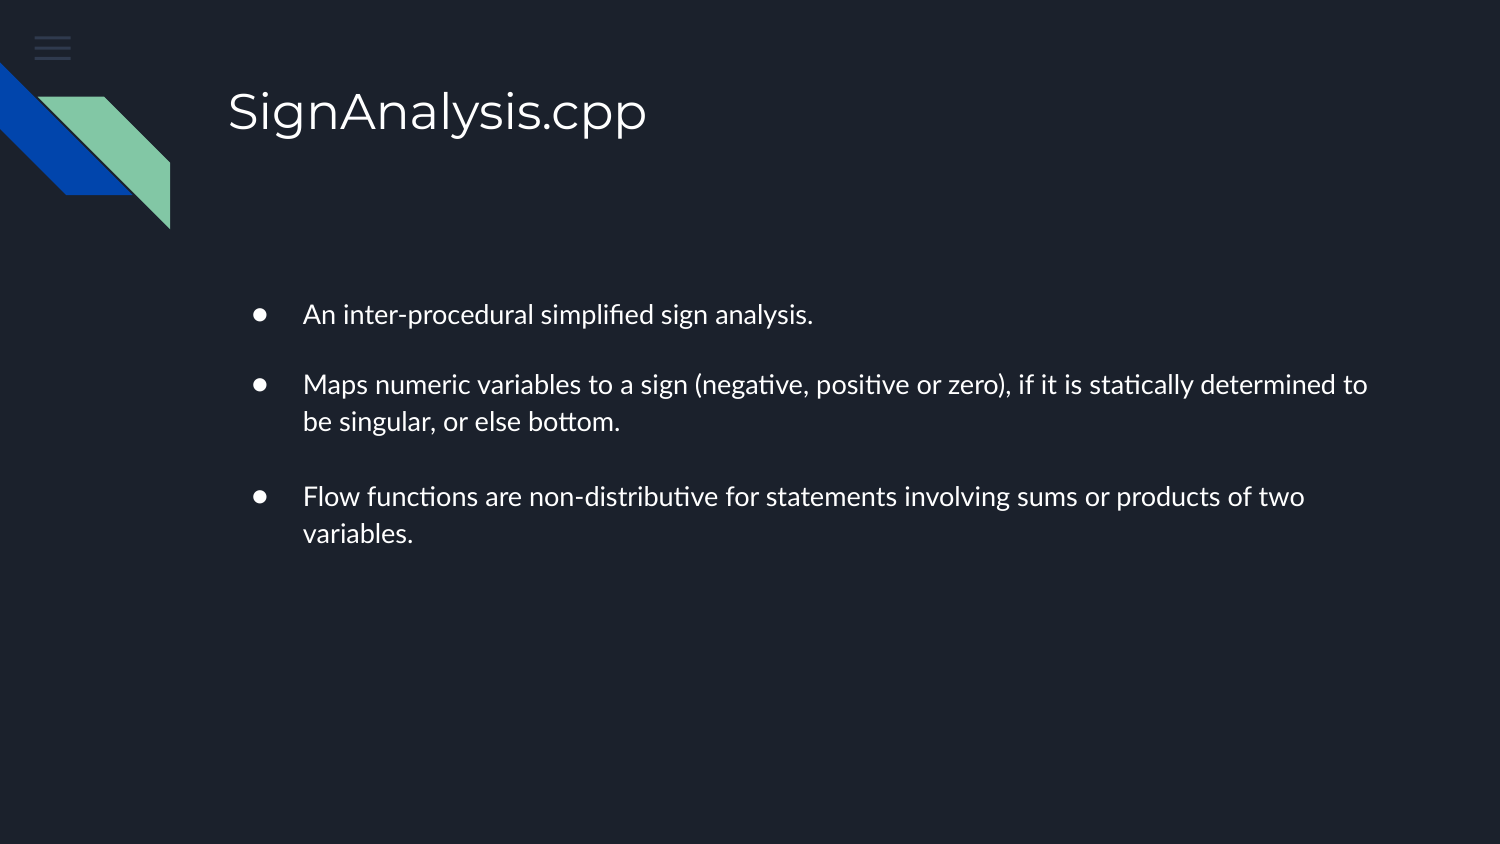

# SignAnalysis.cpp
An inter-procedural simplified sign analysis.
Maps numeric variables to a sign (negative, positive or zero), if it is statically determined to be singular, or else bottom.
Flow functions are non-distributive for statements involving sums or products of two variables.